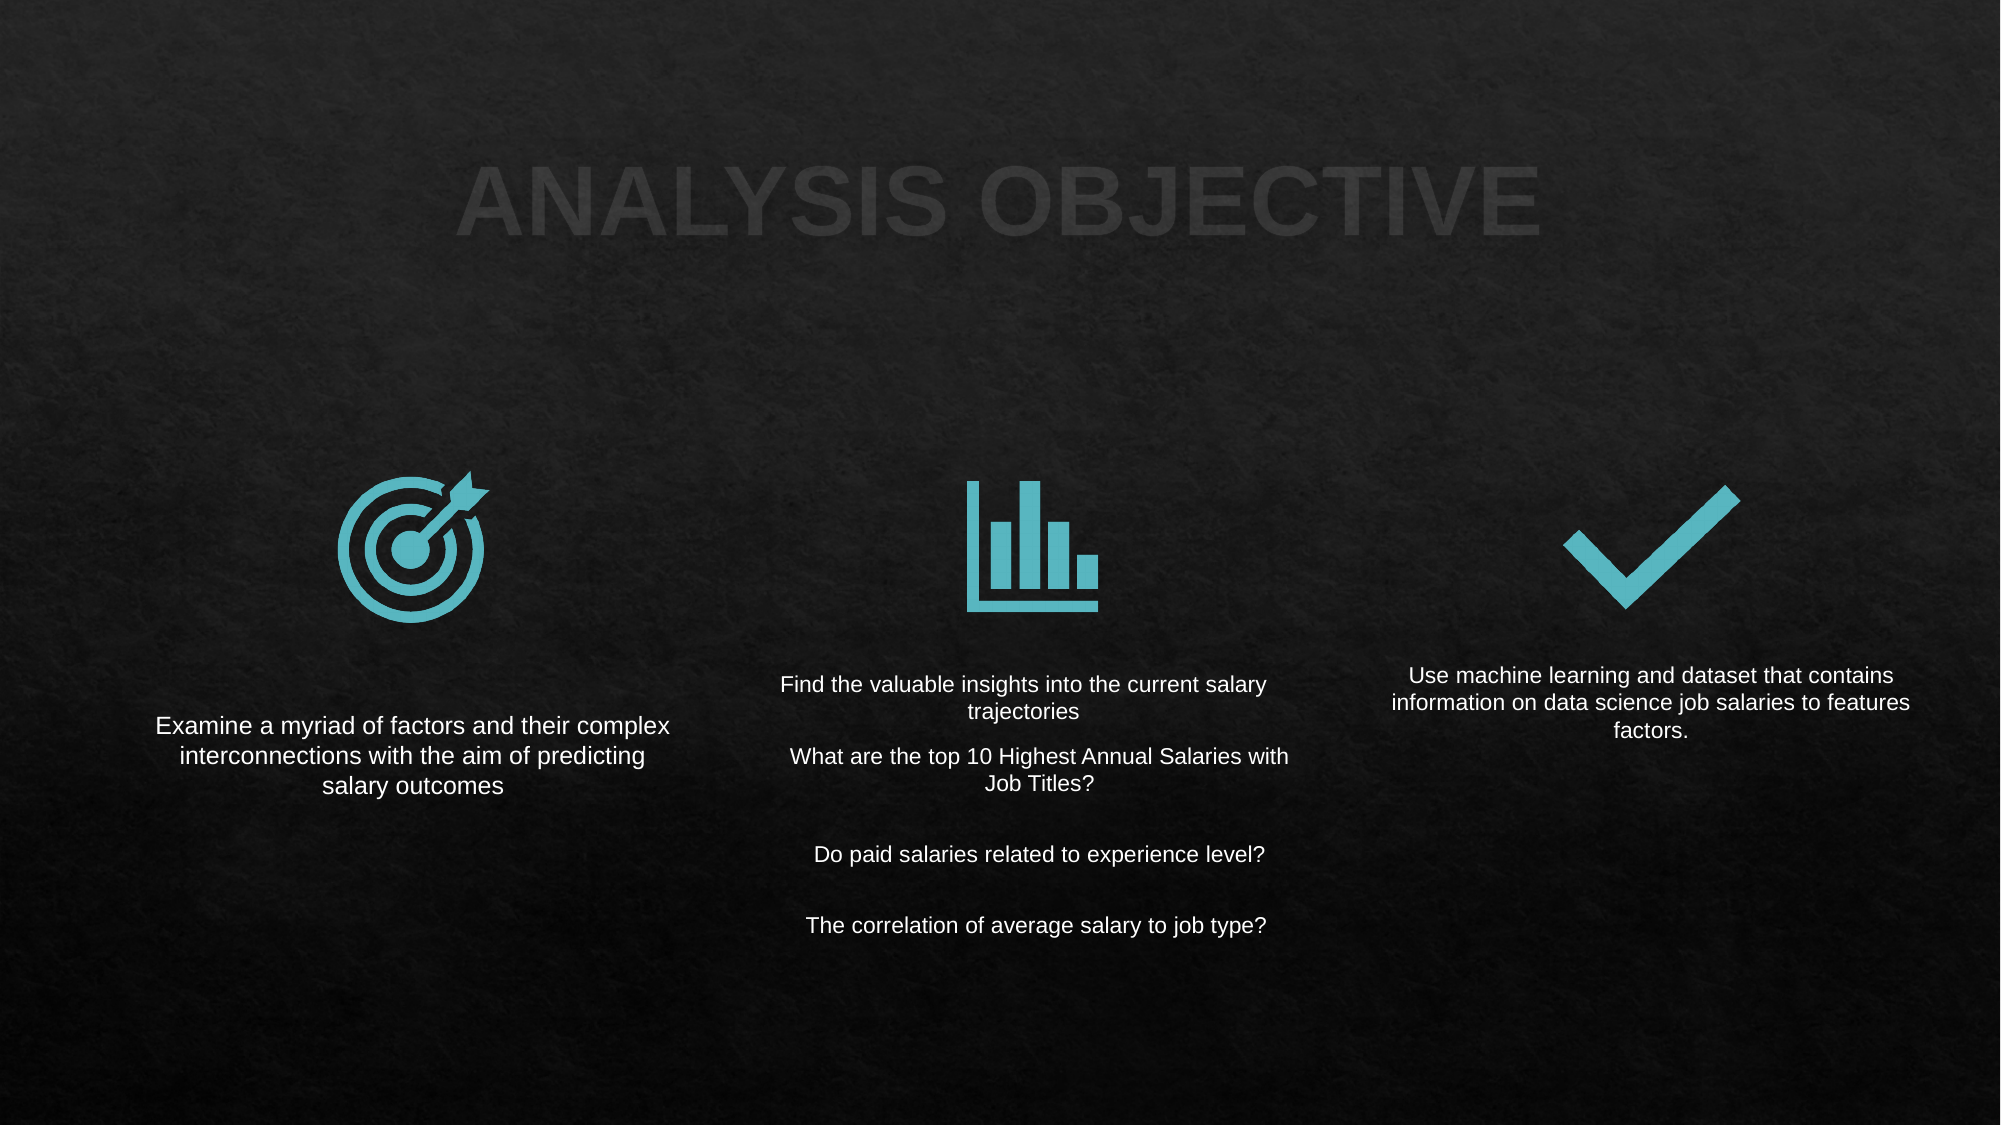

# ANALYSIS OBJECTIVE
Examine a myriad of factors and their complex interconnections with the aim of predicting salary outcomes

Find the valuable insights into the current salary trajectories
Use machine learning and dataset that contains information on data science job salaries to features factors.
What are the top 10 Highest Annual Salaries with Job Titles?

Do paid salaries related to experience level?

The correlation of average salary to job type?